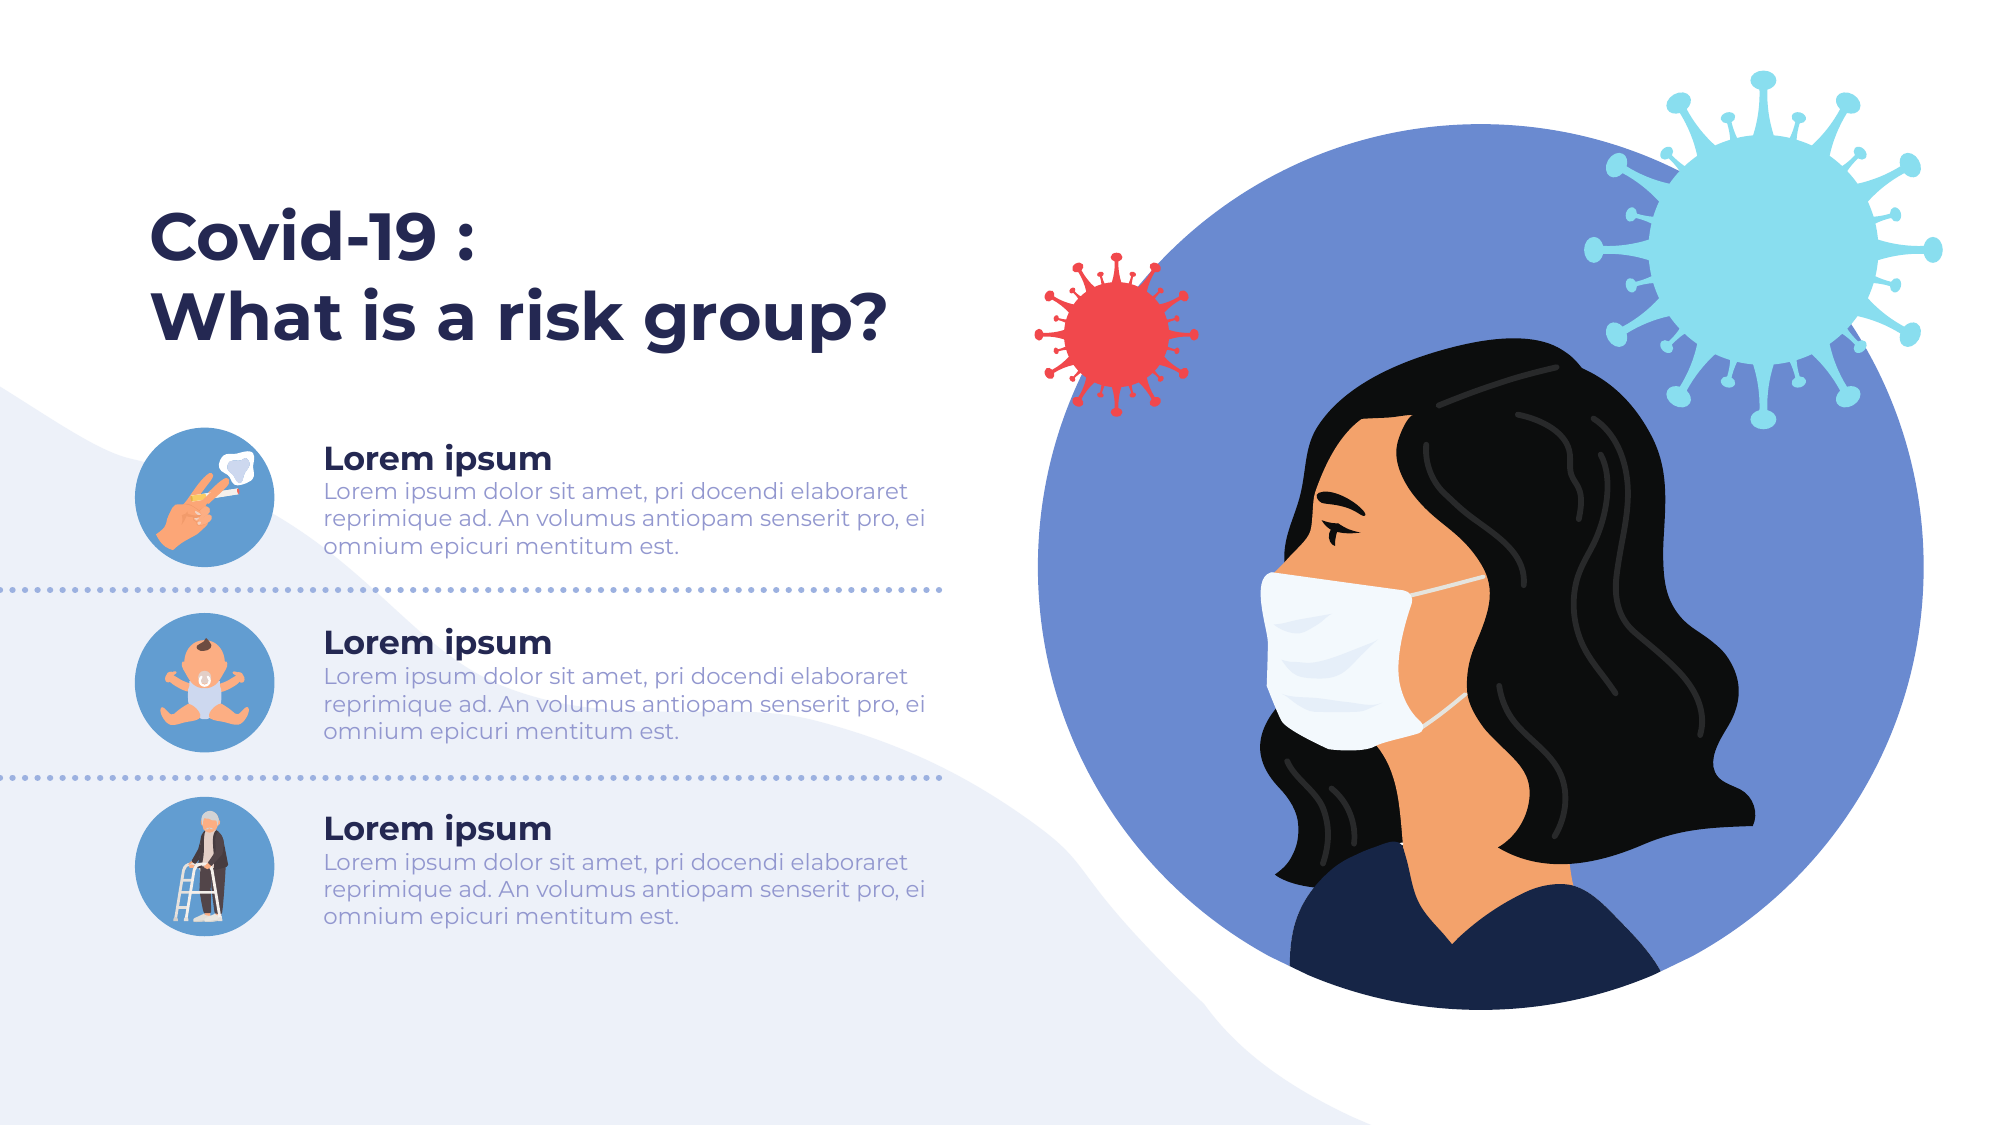

Covid-19 :
What is a risk group?

Lorem ipsum
Lorem ipsum dolor sit amet, pri docendi elaboraret reprimique ad. An volumus antiopam senserit pro, ei omnium epicuri mentitum est.

Lorem ipsum
Lorem ipsum dolor sit amet, pri docendi elaboraret reprimique ad. An volumus antiopam senserit pro, ei omnium epicuri mentitum est.

Lorem ipsum
Lorem ipsum dolor sit amet, pri docendi elaboraret reprimique ad. An volumus antiopam senserit pro, ei omnium epicuri mentitum est.